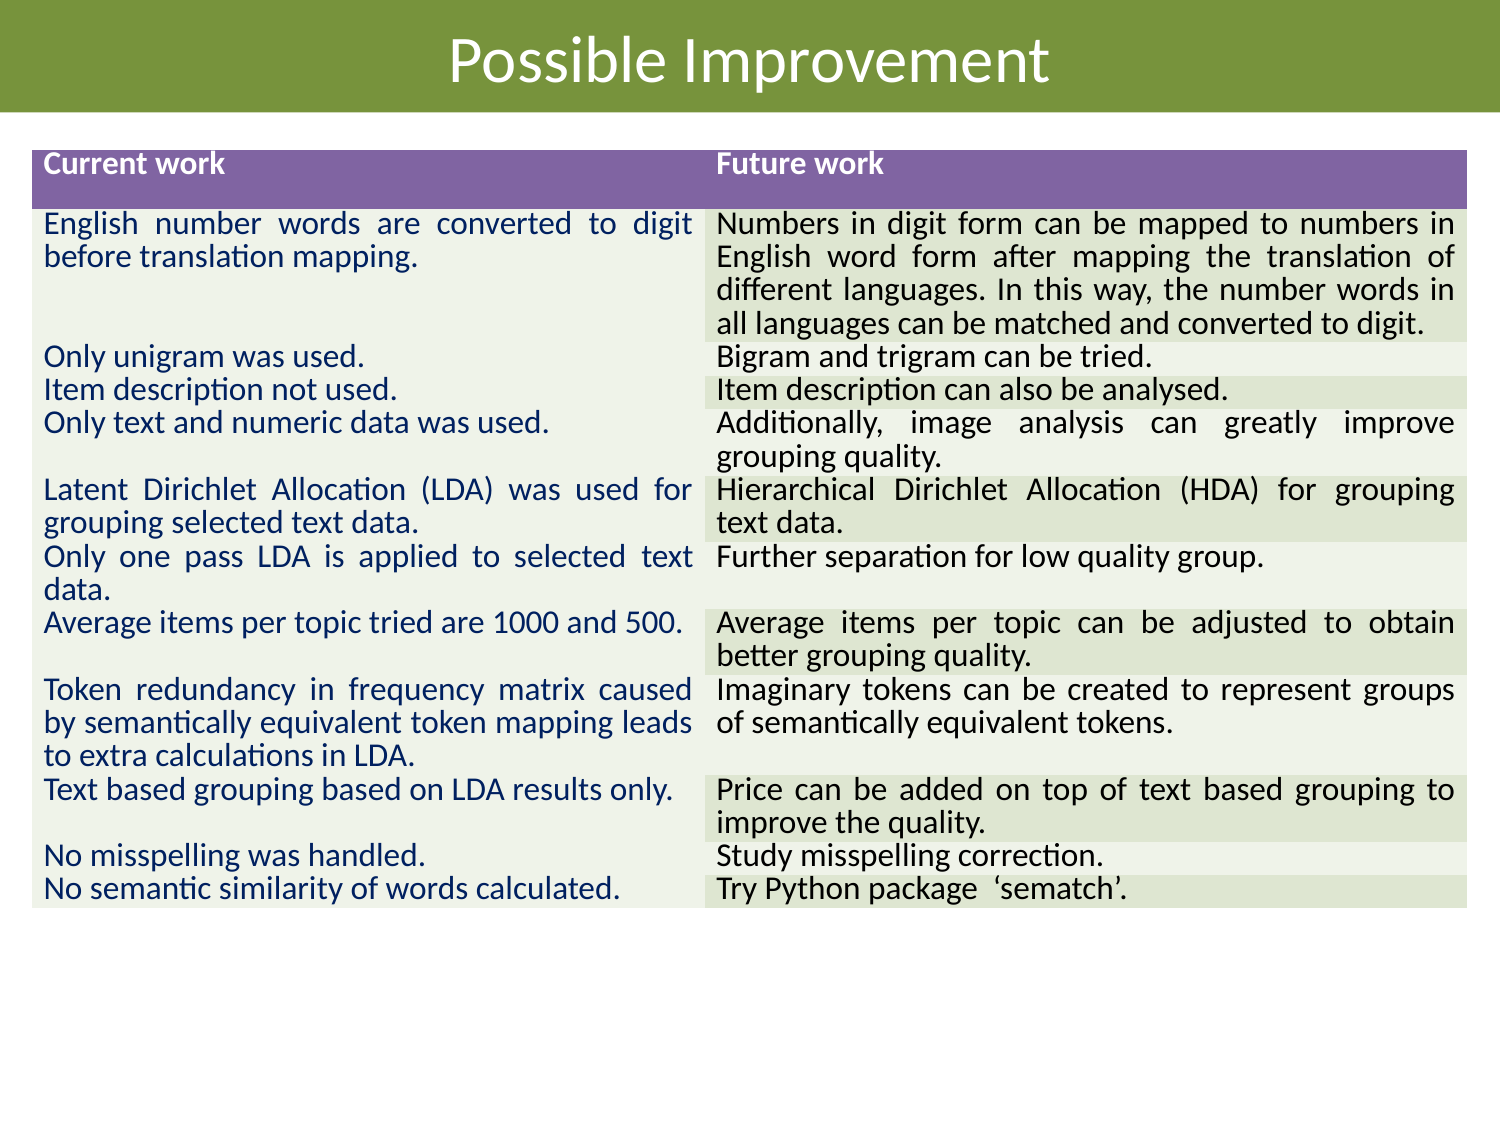

Possible Improvement
| Current work | Future work |
| --- | --- |
| English number words are converted to digit before translation mapping. | Numbers in digit form can be mapped to numbers in English word form after mapping the translation of different languages. In this way, the number words in all languages can be matched and converted to digit. |
| Only unigram was used. | Bigram and trigram can be tried. |
| Item description not used. | Item description can also be analysed. |
| Only text and numeric data was used. | Additionally, image analysis can greatly improve grouping quality. |
| Latent Dirichlet Allocation (LDA) was used for grouping selected text data. | Hierarchical Dirichlet Allocation (HDA) for grouping text data. |
| Only one pass LDA is applied to selected text data. | Further separation for low quality group. |
| Average items per topic tried are 1000 and 500. | Average items per topic can be adjusted to obtain better grouping quality. |
| Token redundancy in frequency matrix caused by semantically equivalent token mapping leads to extra calculations in LDA. | Imaginary tokens can be created to represent groups of semantically equivalent tokens. |
| Text based grouping based on LDA results only. | Price can be added on top of text based grouping to improve the quality. |
| No misspelling was handled. | Study misspelling correction. |
| No semantic similarity of words calculated. | Try Python package ‘sematch’. |